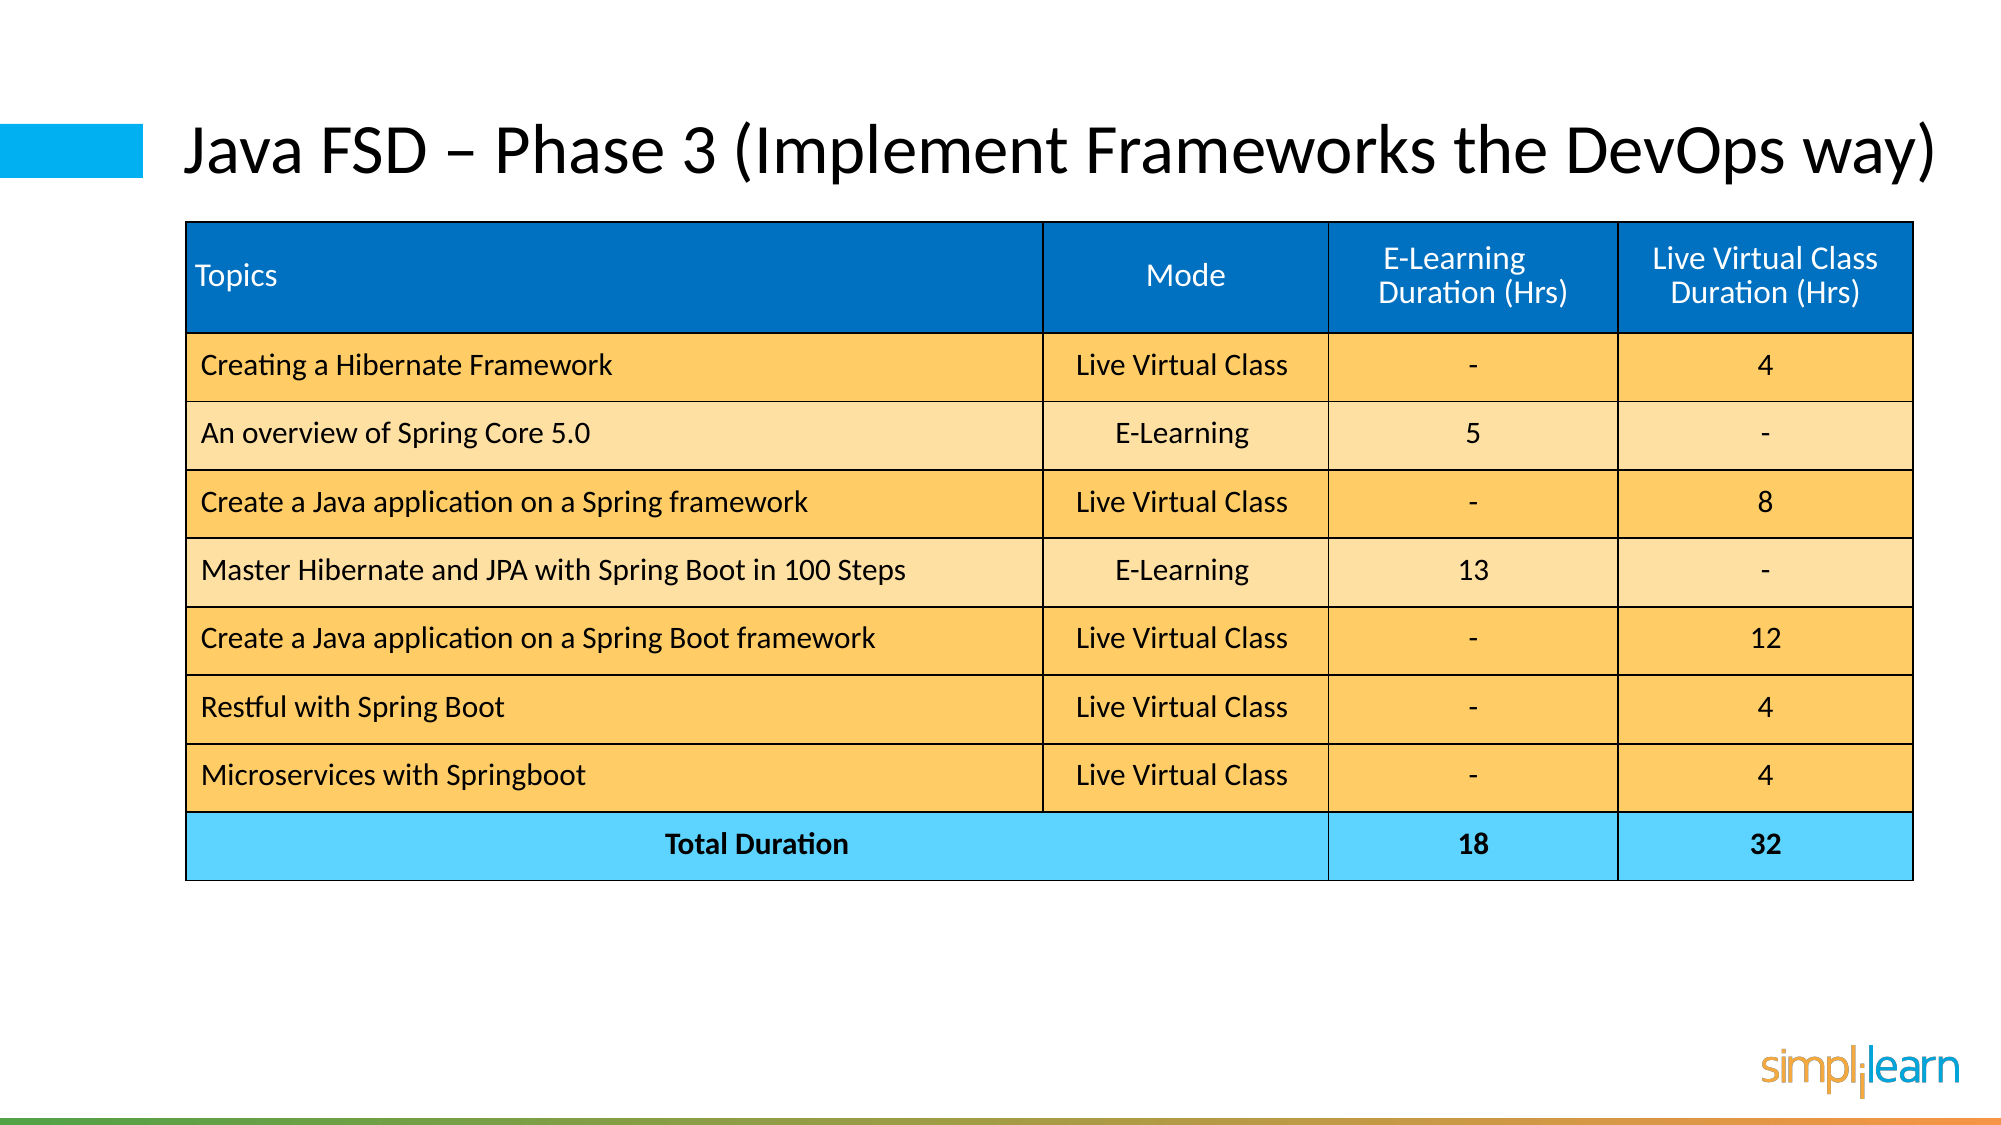

# Java FSD – Phase 3 (Implement Frameworks the DevOps way)
| Topics | Mode | E-Learning Duration (Hrs) | Live Virtual Class Duration (Hrs) |
| --- | --- | --- | --- |
| Creating a Hibernate Framework | Live Virtual Class | - | 4 |
| An overview of Spring Core 5.0 | E-Learning | 5 | - |
| Create a Java application on a Spring framework | Live Virtual Class | - | 8 |
| Master Hibernate and JPA with Spring Boot in 100 Steps | E-Learning | 13 | - |
| Create a Java application on a Spring Boot framework | Live Virtual Class | - | 12 |
| Restful with Spring Boot | Live Virtual Class | - | 4 |
| Microservices with Springboot | Live Virtual Class | - | 4 |
| Total Duration |  | 18 | 32 |